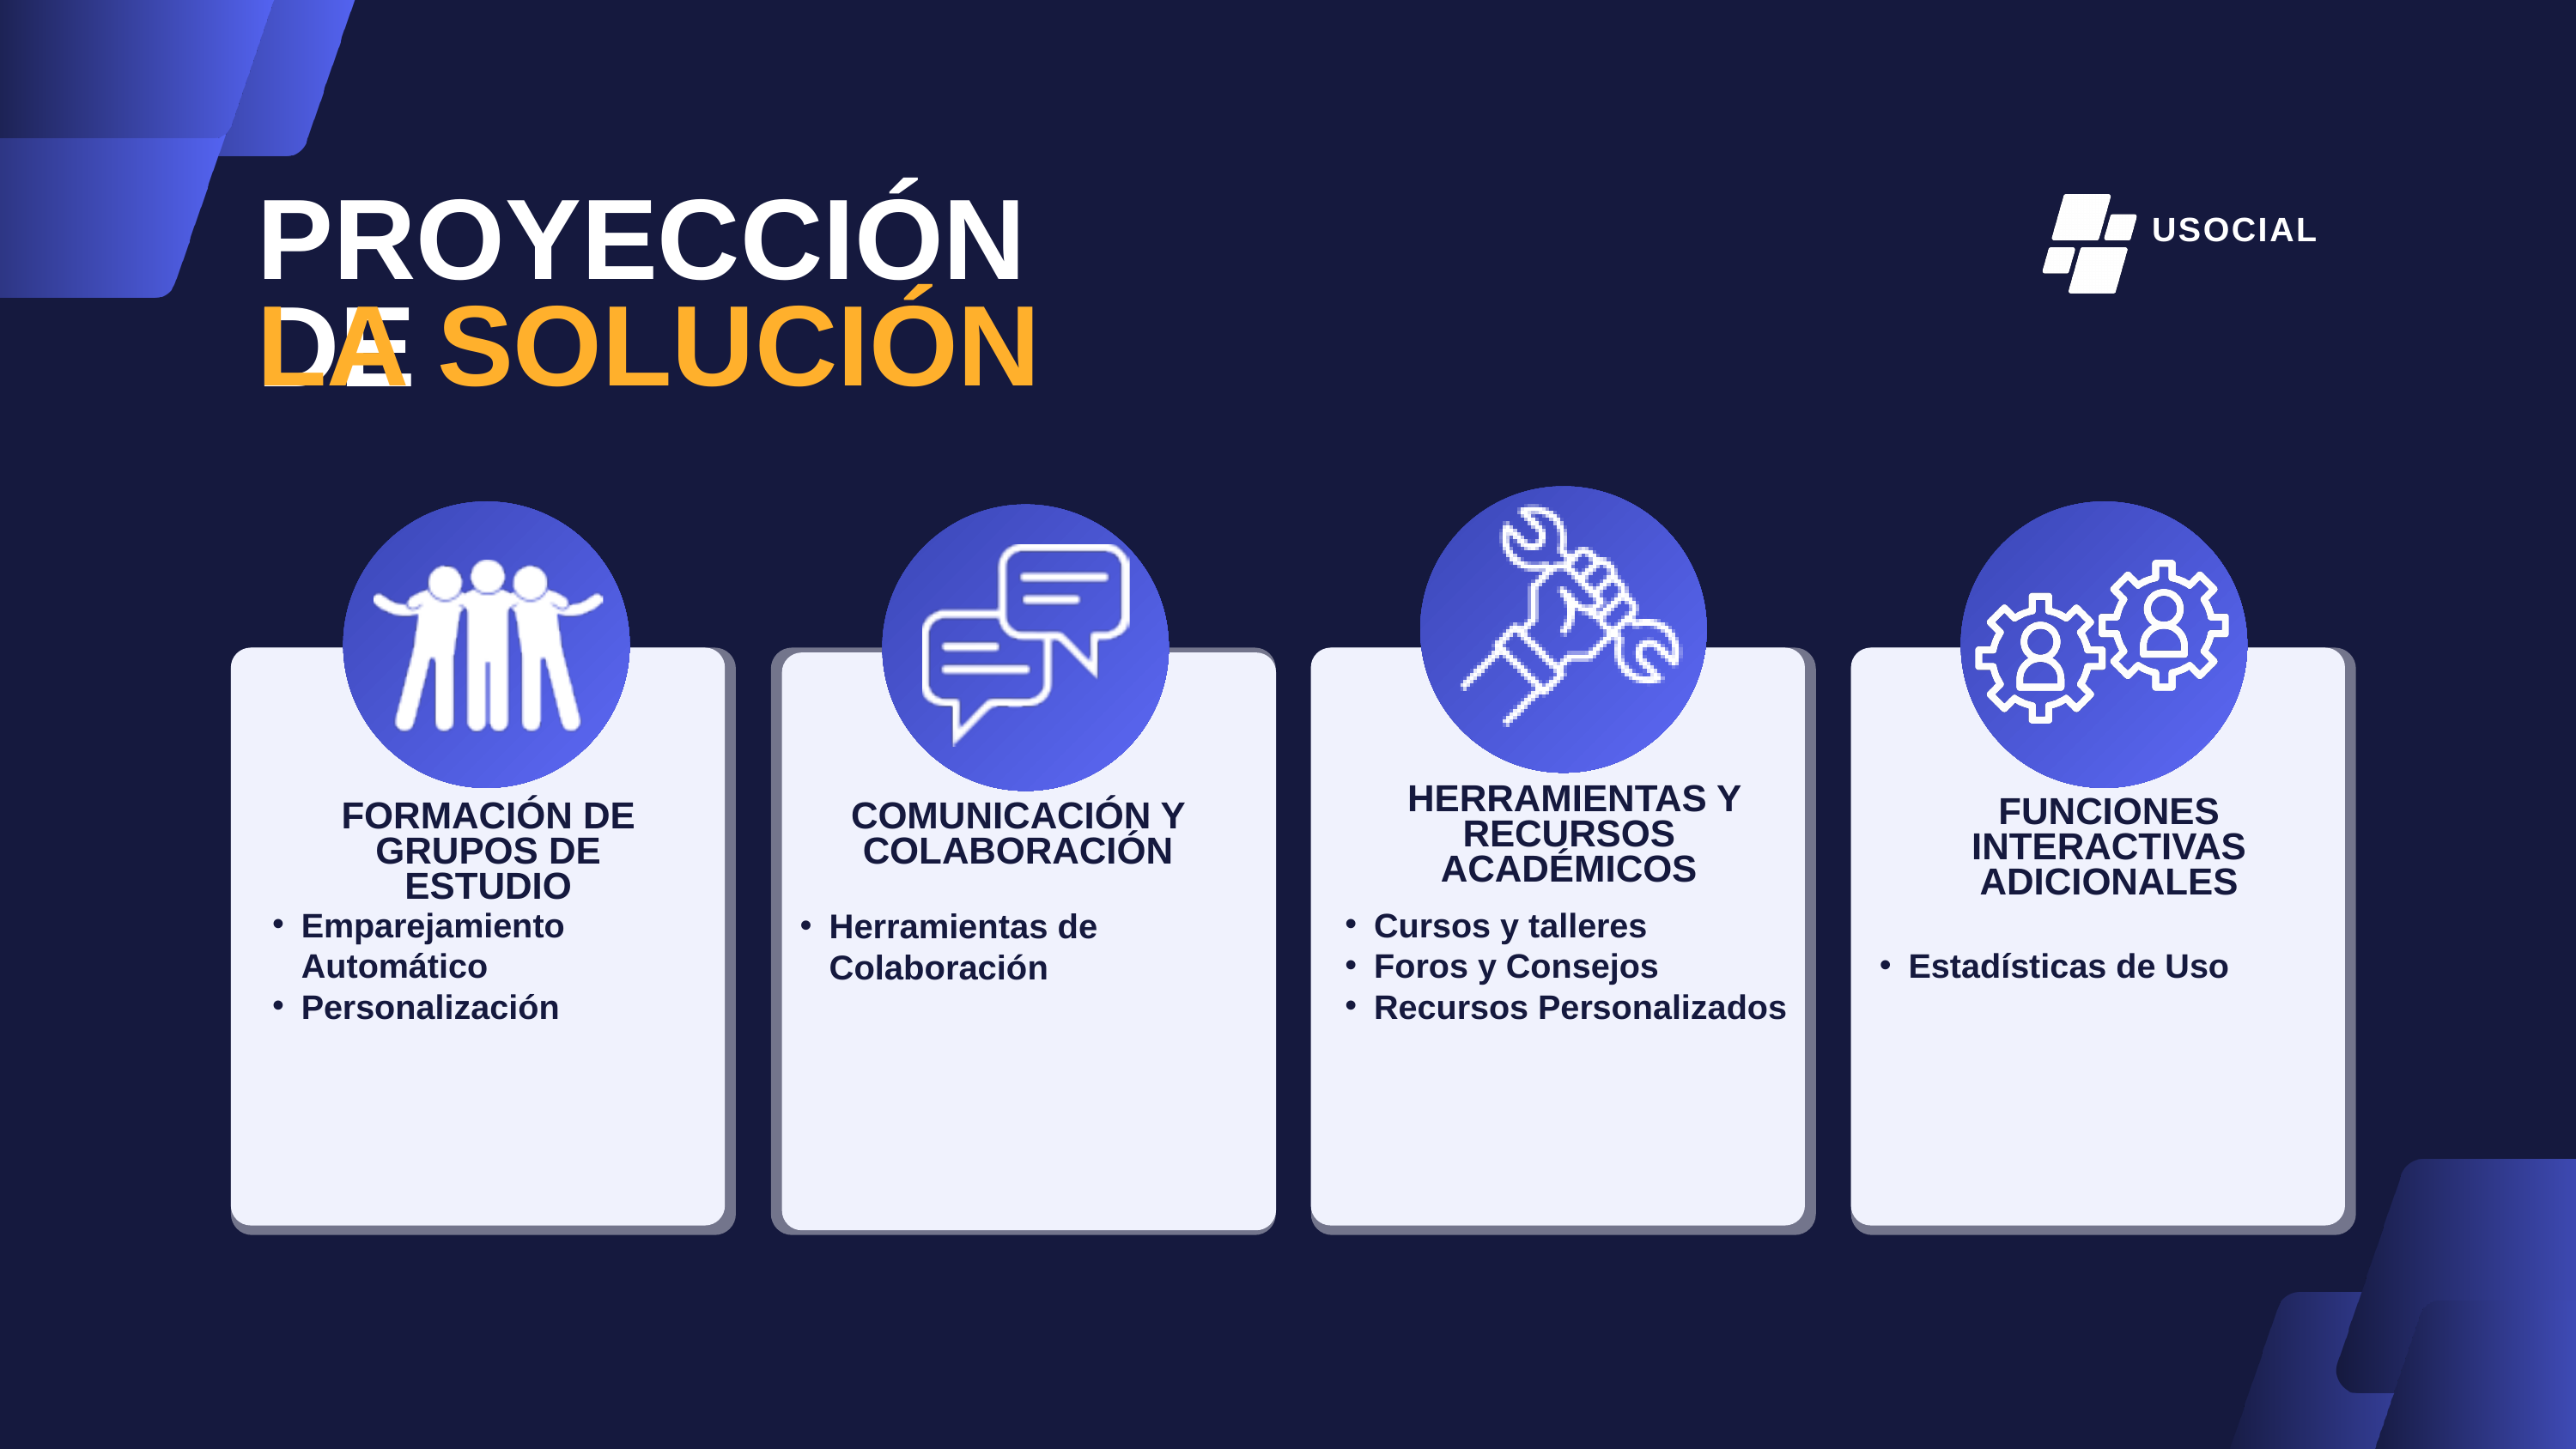

PROYECCIÓN DE
USOCIAL
LA SOLUCIÓN

 HERRAMIENTAS Y RECURSOS ACADÉMICOS
FUNCIONES INTERACTIVAS ADICIONALES
FORMACIÓN DE GRUPOS DE ESTUDIO
COMUNICACIÓN Y COLABORACIÓN

Herramientas de Colaboración
Emparejamiento Automático
Personalización

Cursos y talleres
Foros y Consejos
Recursos Personalizados

Estadísticas de Uso